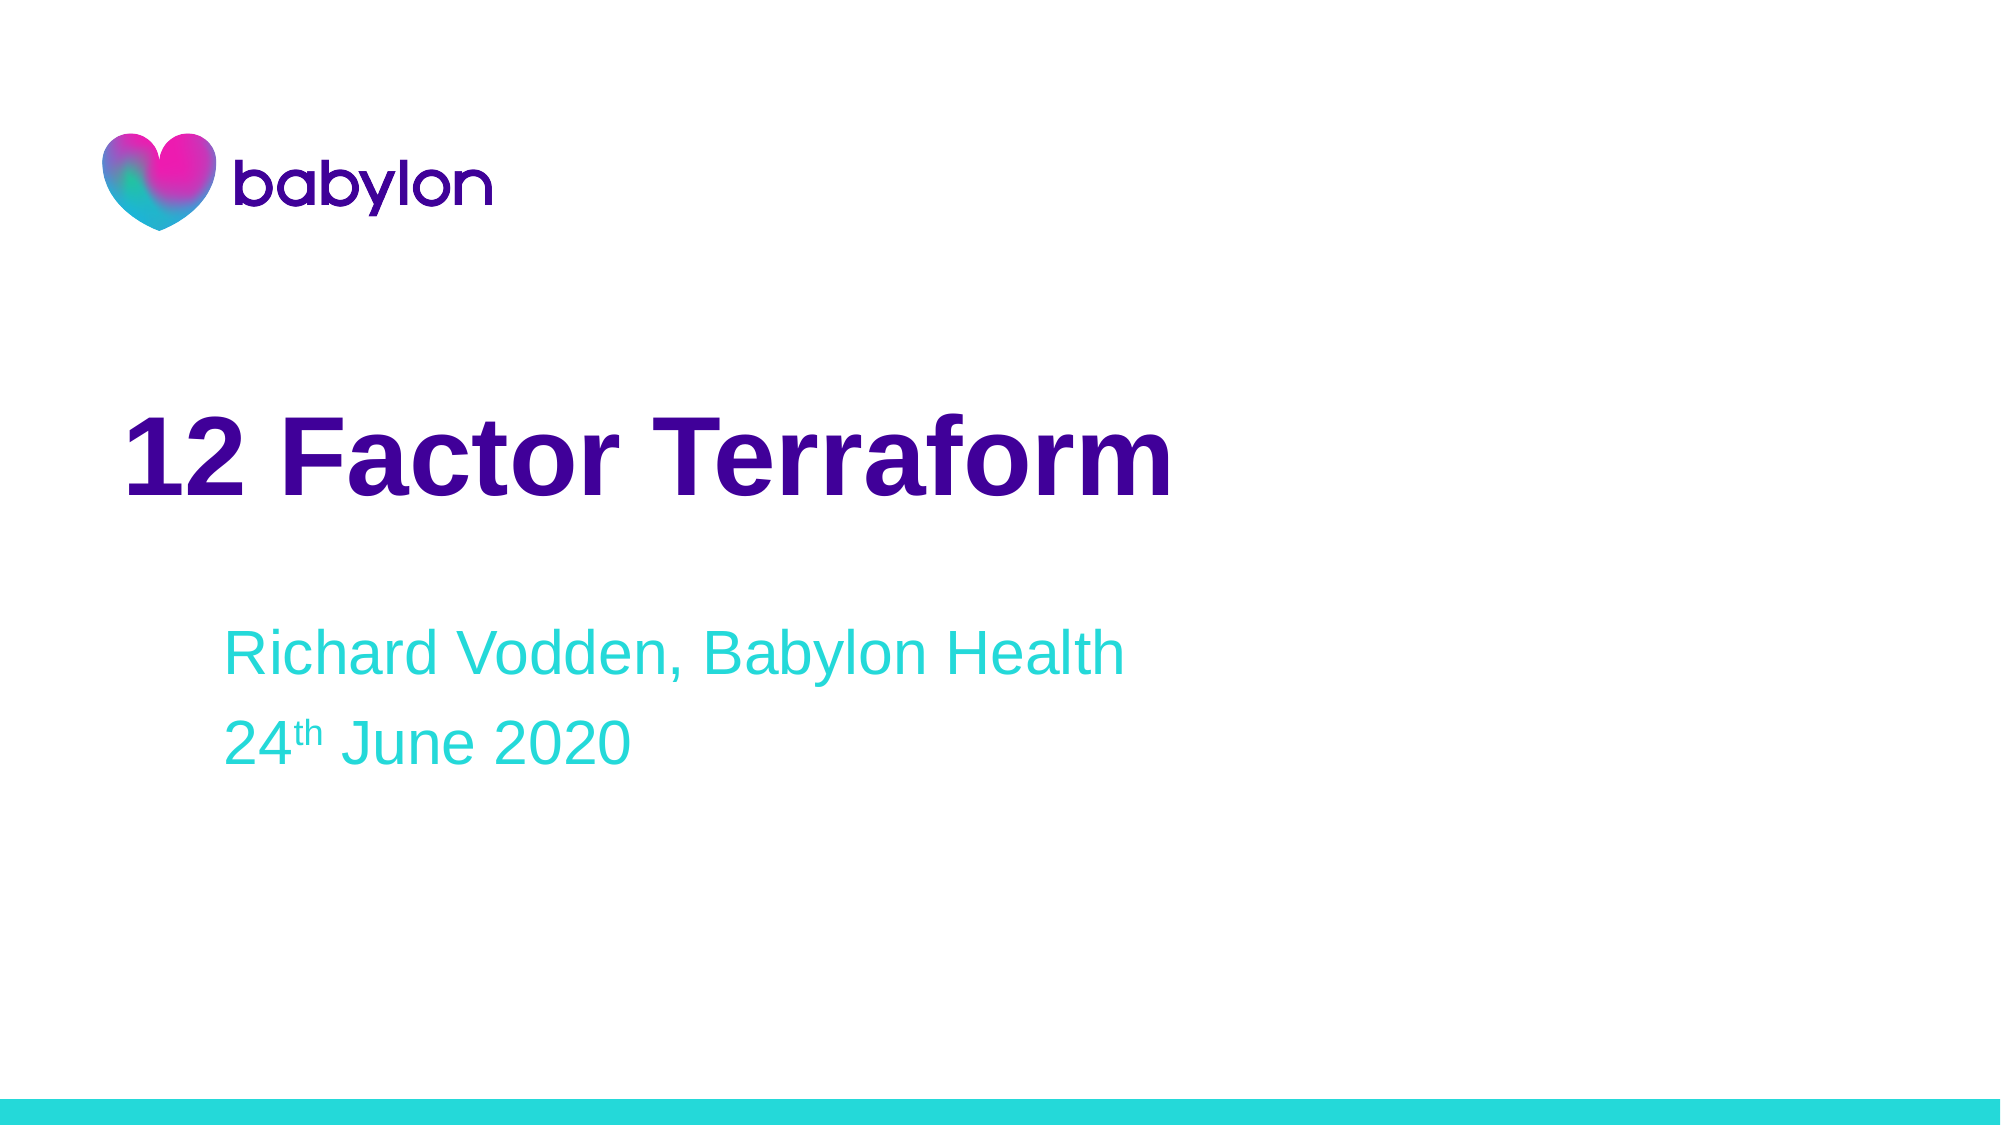

# 12 Factor Terraform
Richard Vodden, Babylon Health
24th June 2020